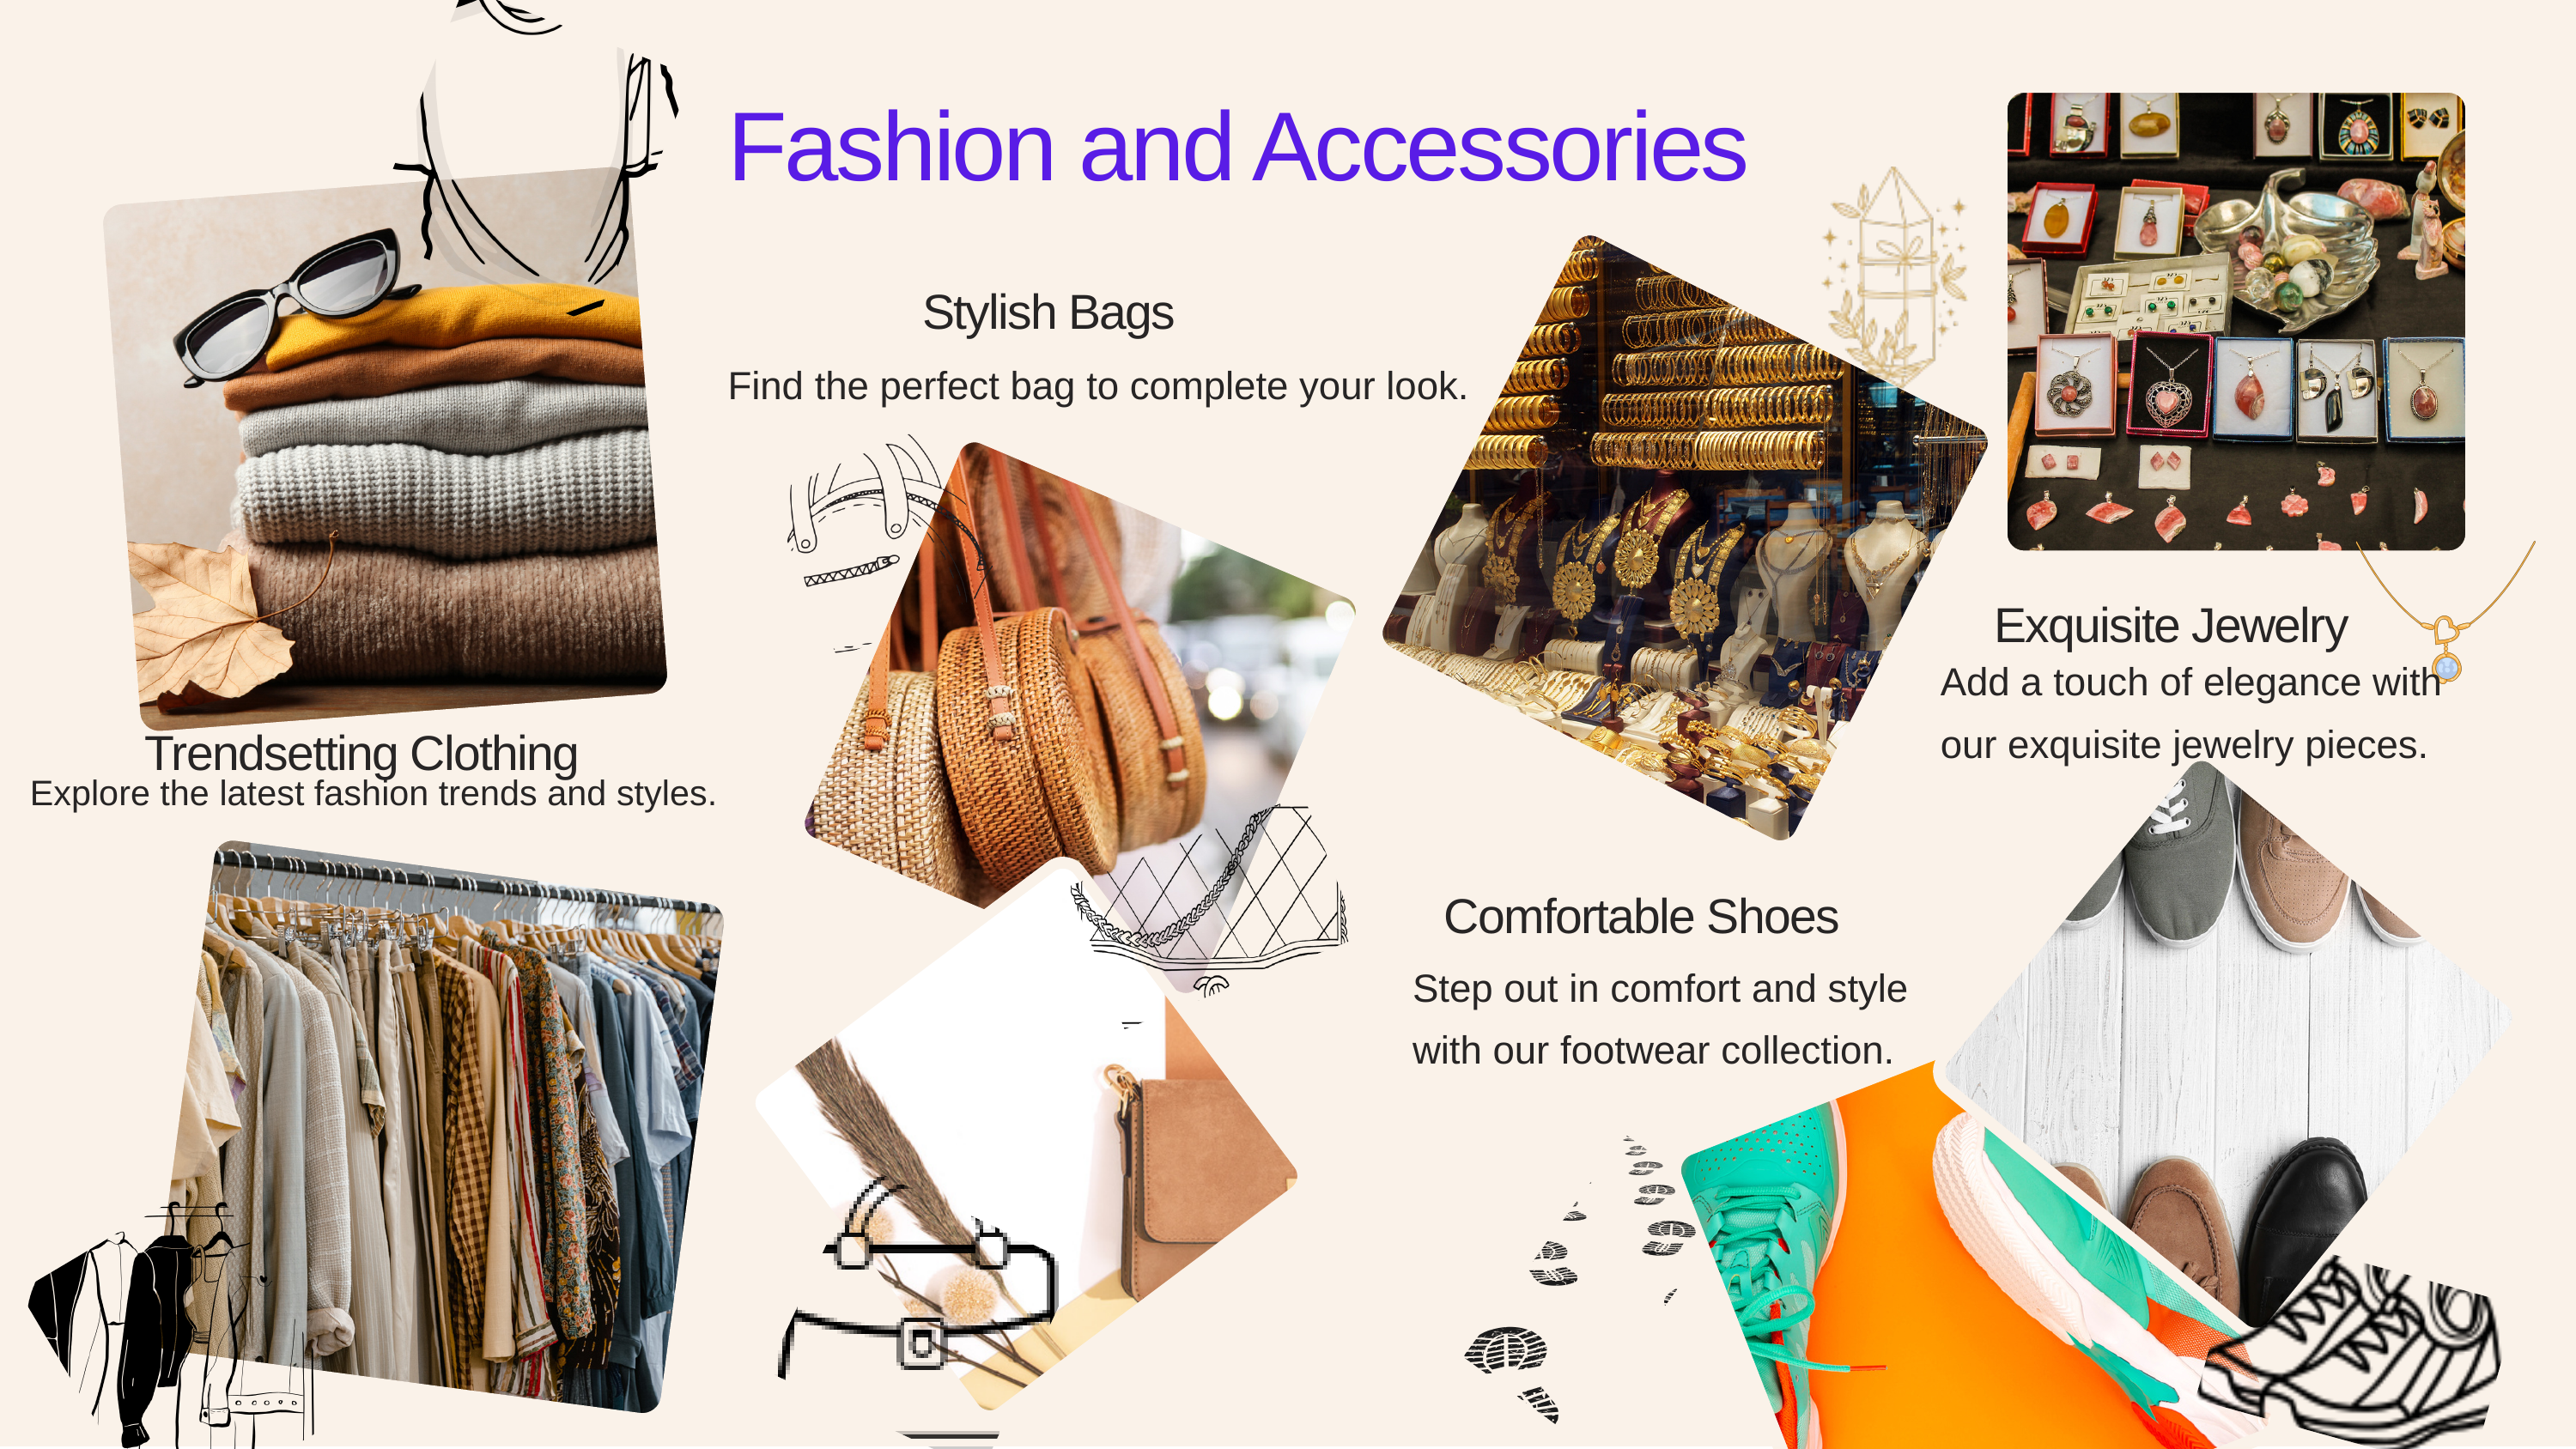

Fashion and Accessories

Stylish Bags

Find the perfect bag to complete your look.

Exquisite Jewelry
Add a touch of elegance with our exquisite jewelry pieces.
Trendsetting Clothing
Explore the latest fashion trends and styles.

Comfortable Shoes

Step out in comfort and style with our footwear collection.